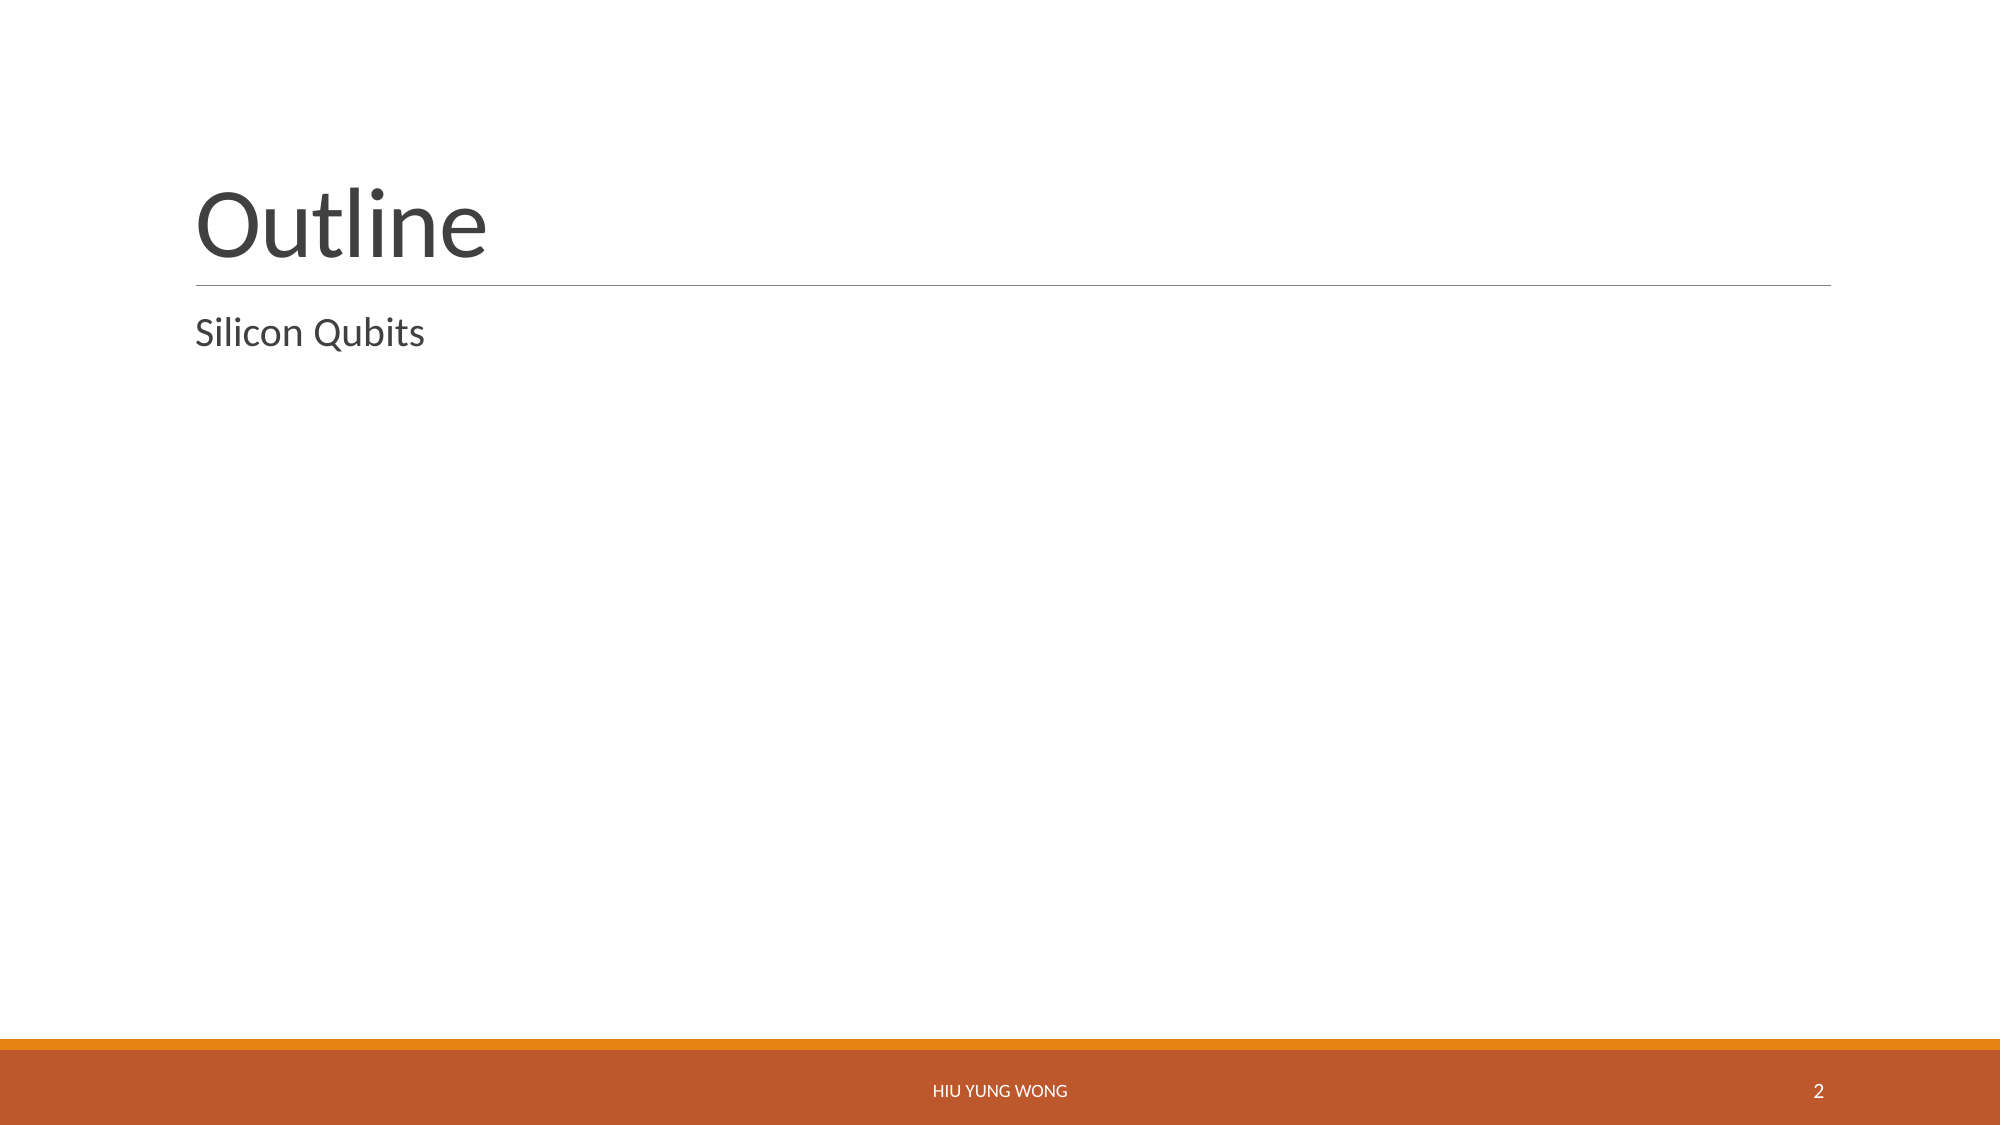

# Outline
Silicon Qubits

Hiu Yung Wong
2